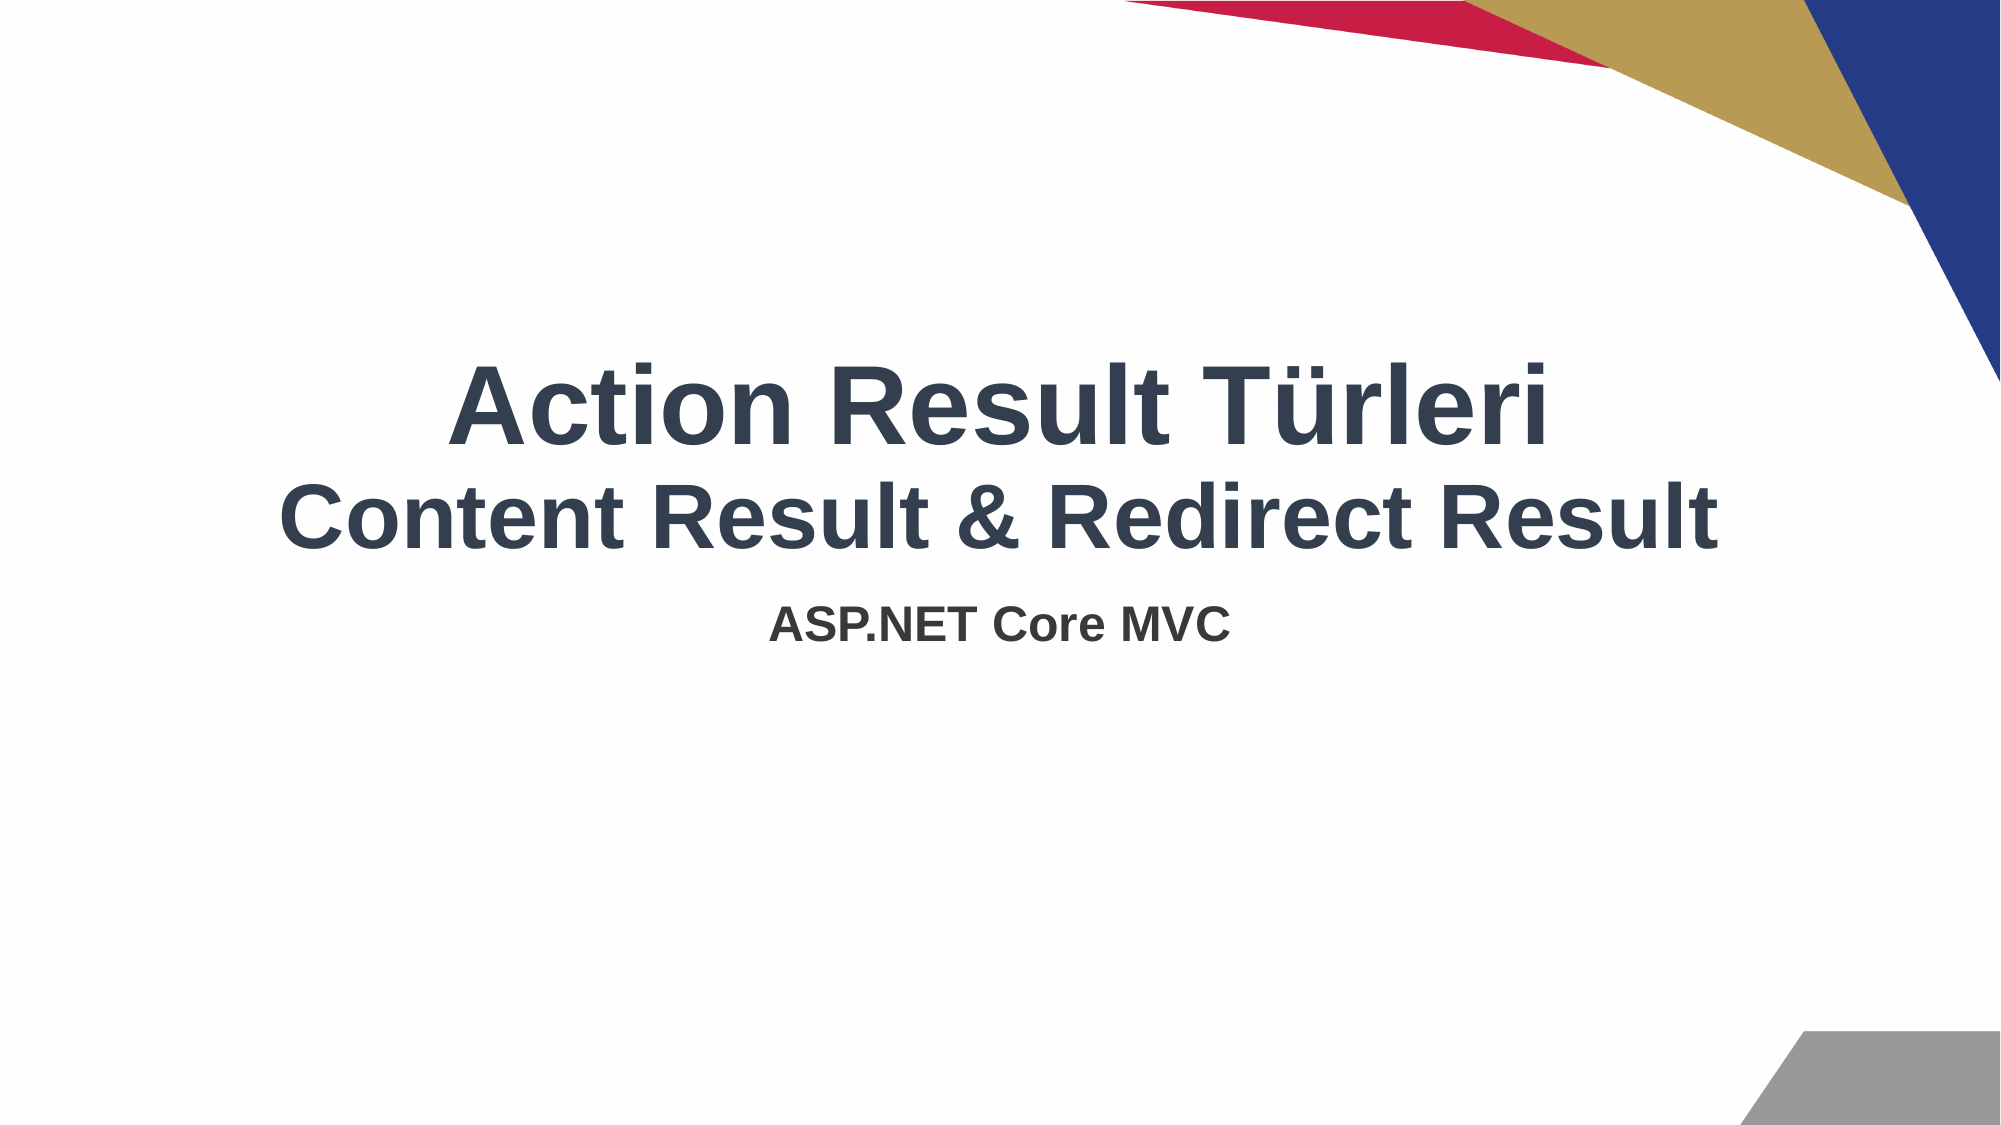

# Action Result Türleri Content Result & Redirect Result
ASP.NET Core MVC